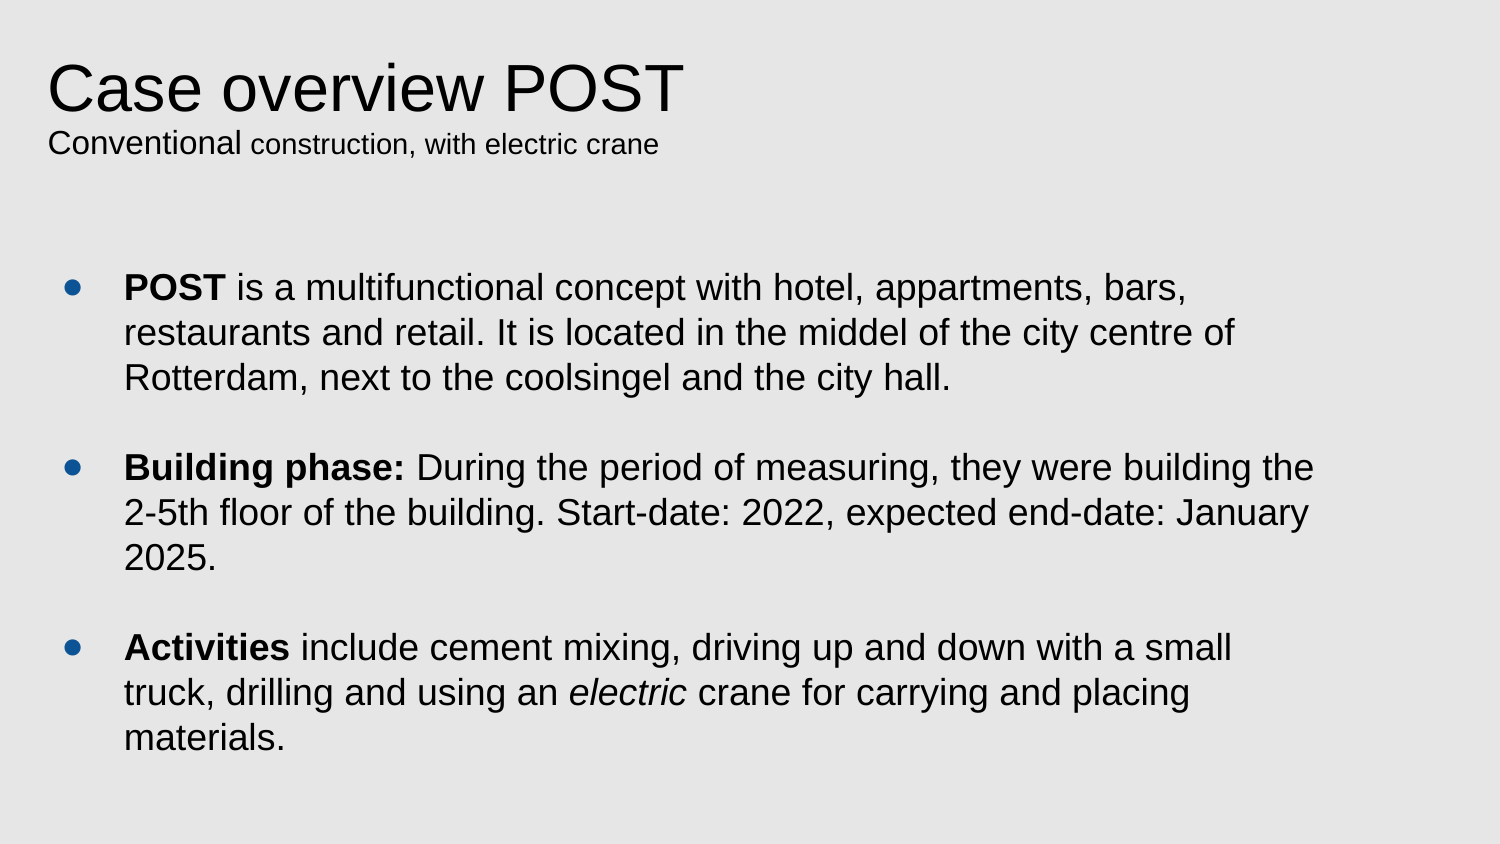

Case overview POST

Conventional construction, with electric crane
POST is a multifunctional concept with hotel, appartments, bars, restaurants and retail. It is located in the middel of the city centre of Rotterdam, next to the coolsingel and the city hall.

Building phase: During the period of measuring, they were building the 2-5th floor of the building. Start-date: 2022, expected end-date: January 2025.
Activities include cement mixing, driving up and down with a small truck, drilling and using an electric crane for carrying and placing materials.